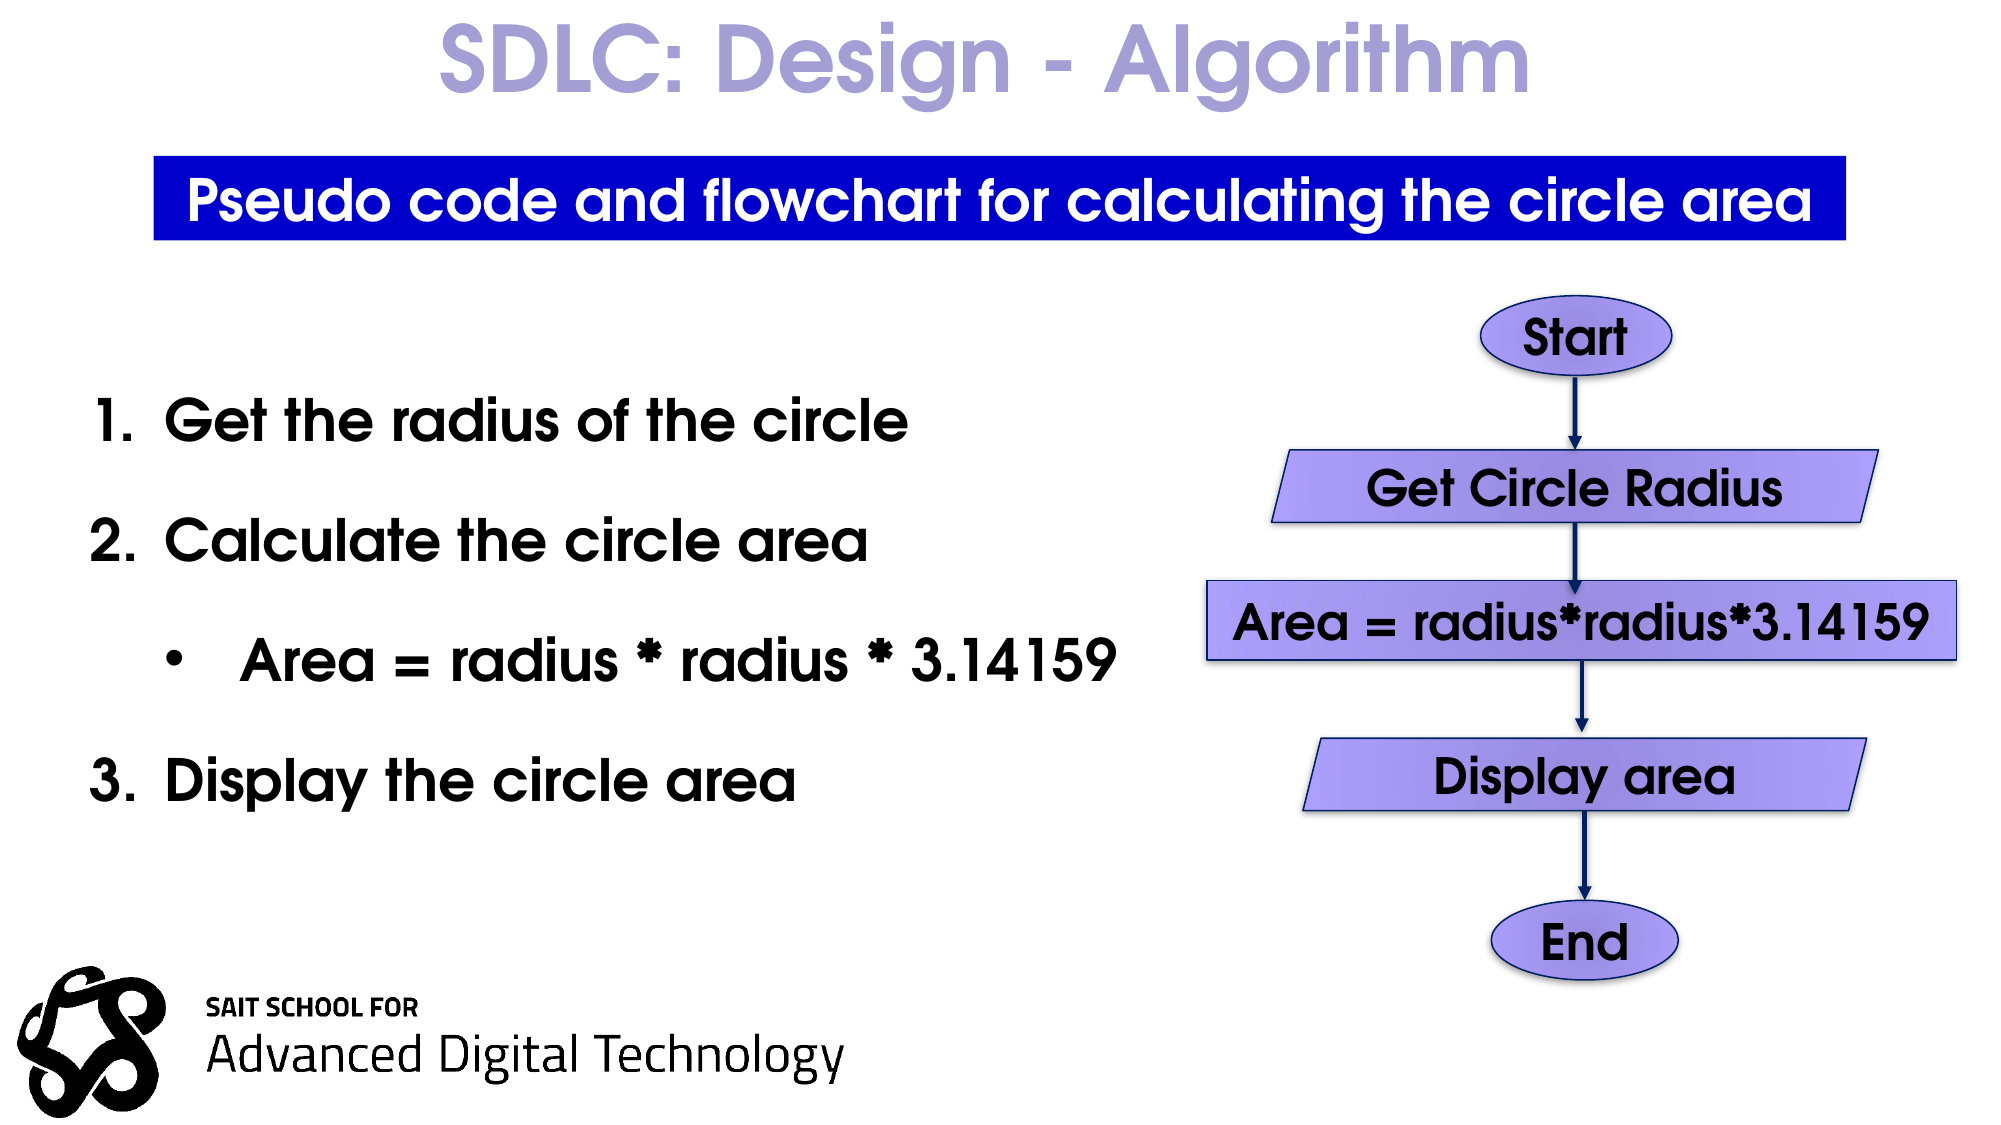

# SDLC: Design - Algorithm
Pseudo code and flowchart for calculating the circle area
Start
Get Circle Radius
Area = radius*radius*3.14159
Display area
End
Get the radius of the circle
Calculate the circle area
Area = radius * radius * 3.14159
Display the circle area